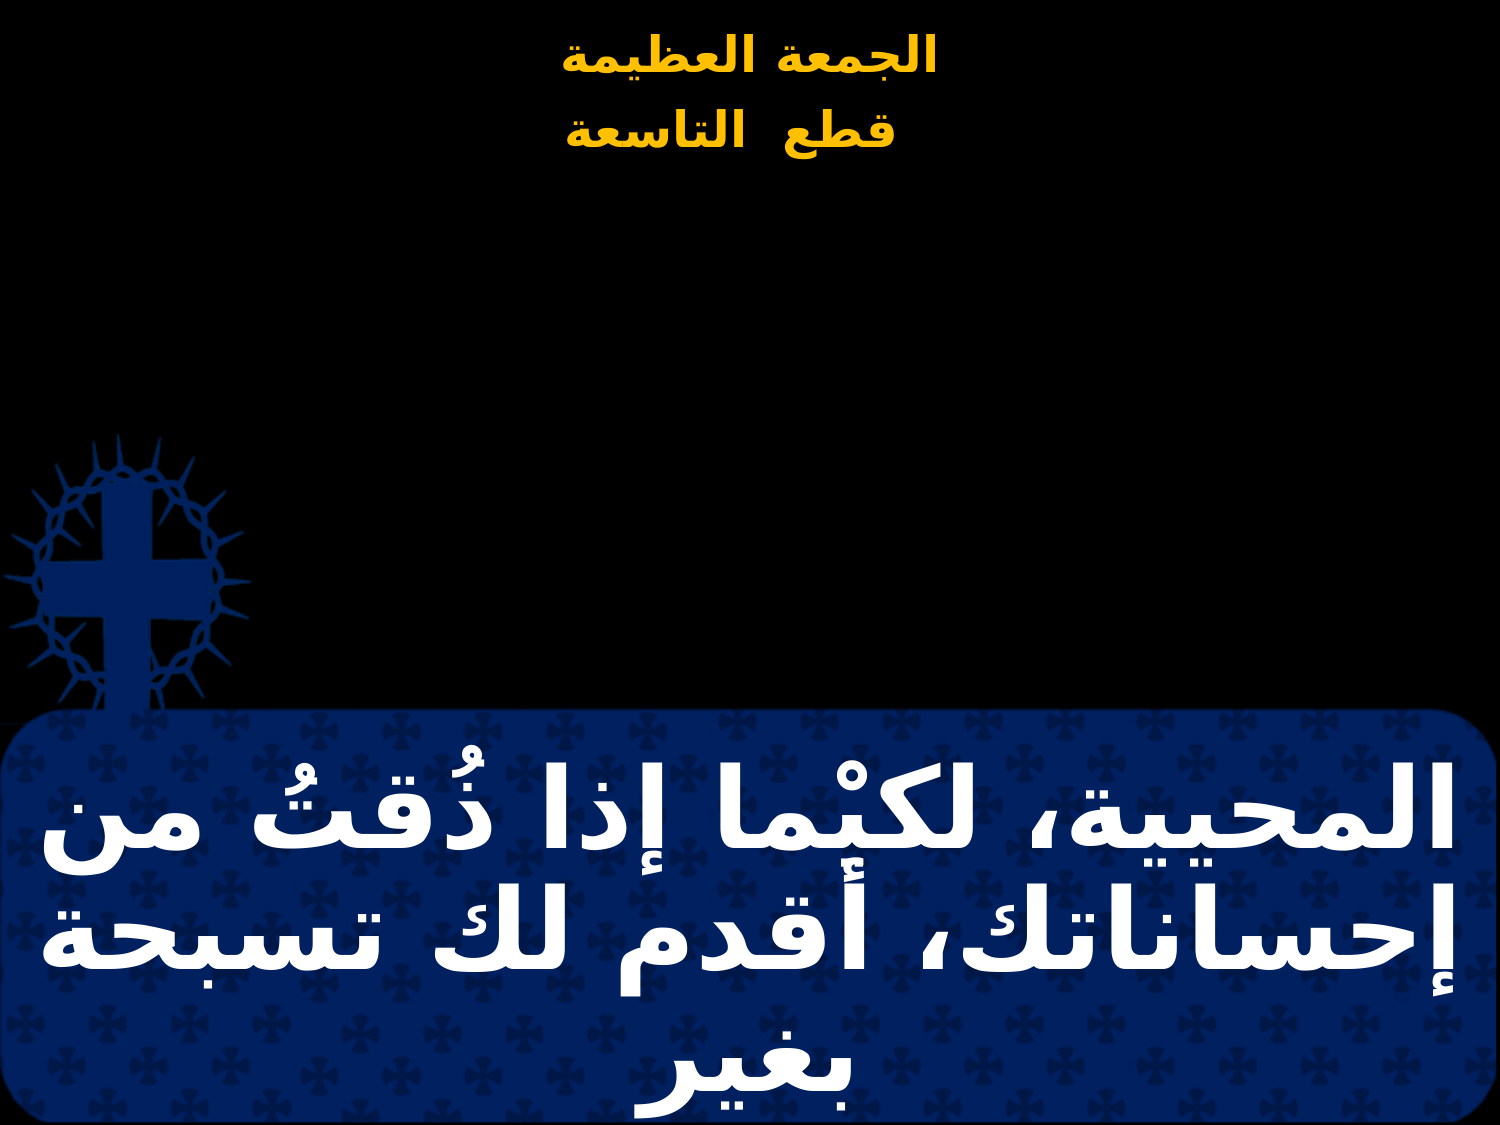

# المحيية، لكيْما إذا ذُقتُ من إحساناتك، أقدم لك تسبحة بغير